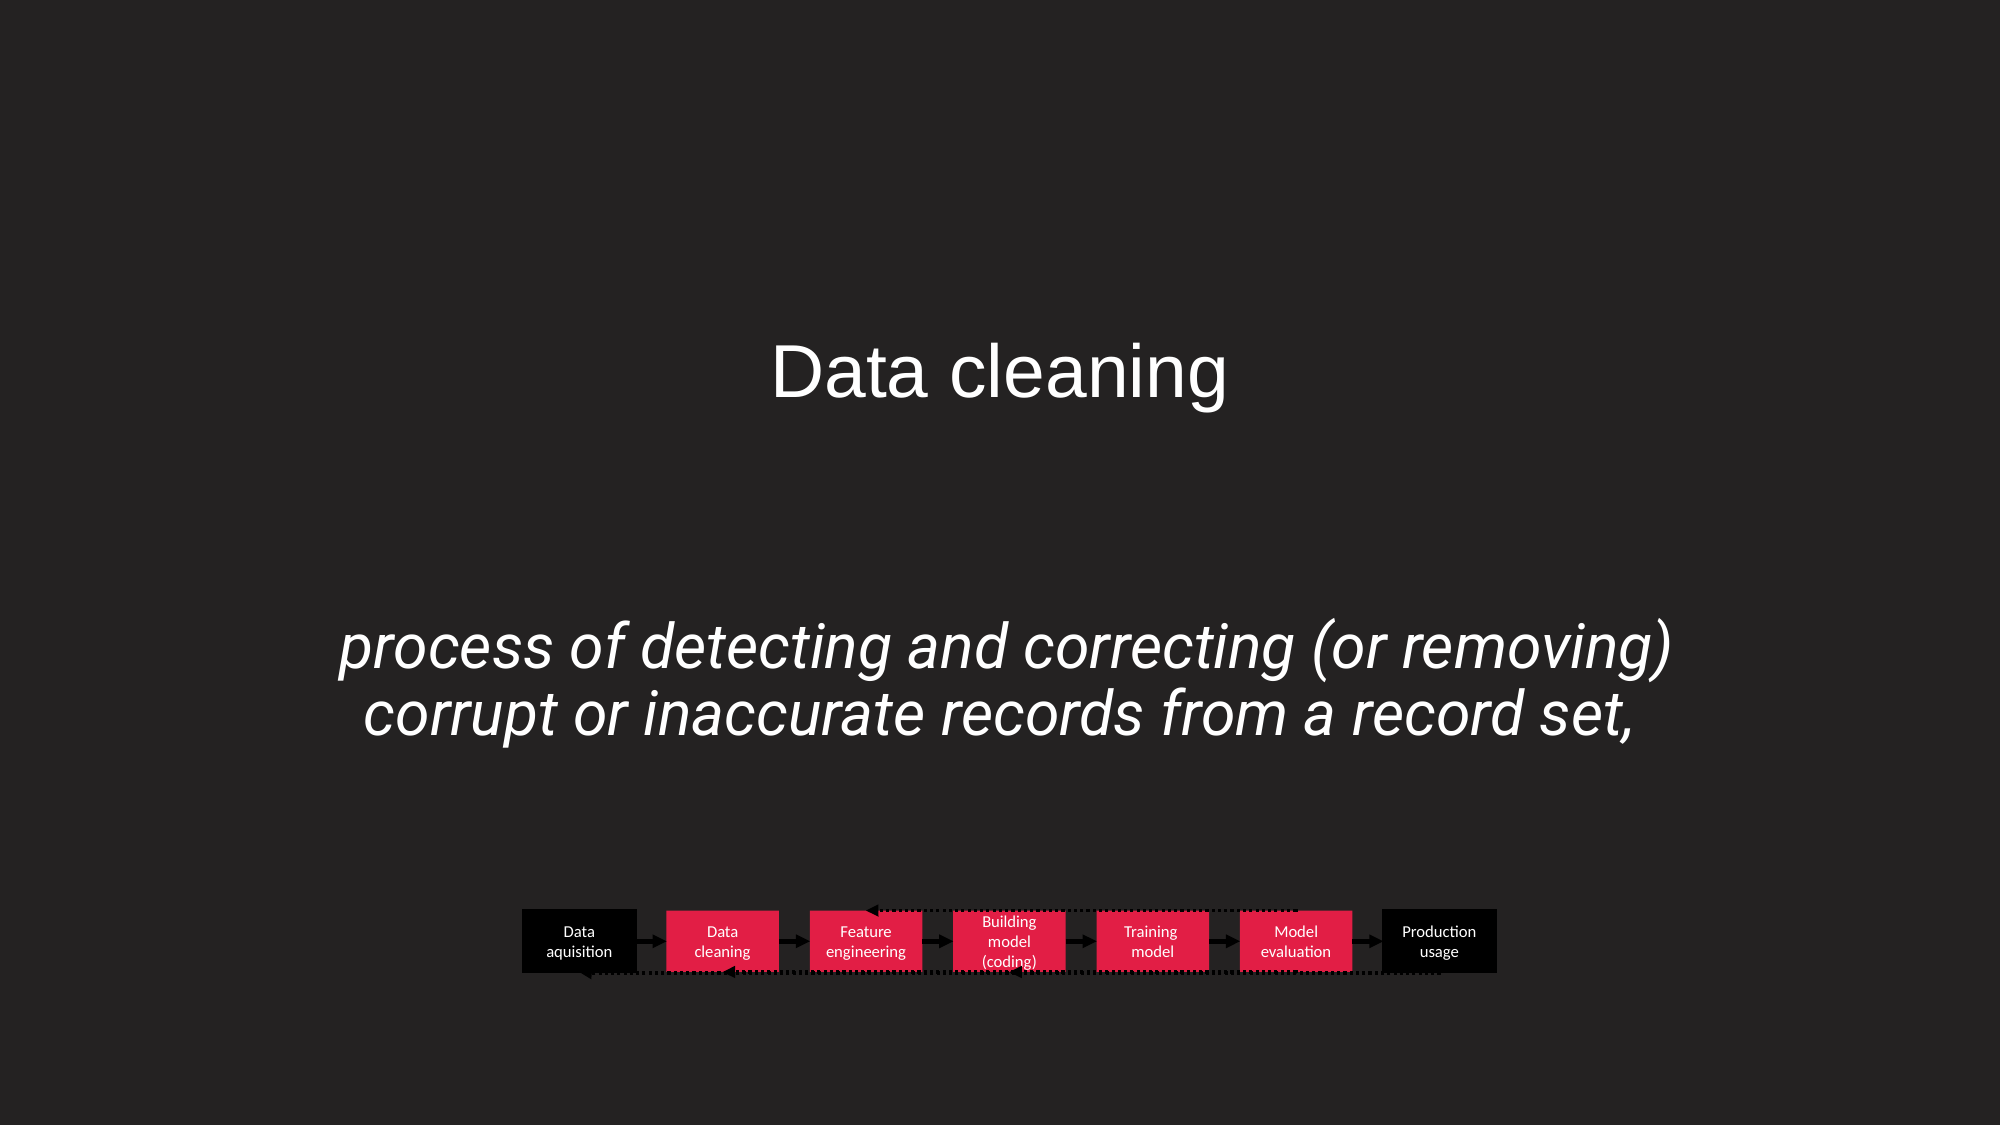

# Data cleaning

 process of detecting and correcting (or removing) corrupt or inaccurate records from a record set,
Data aquisition
Data cleaning
Feature engineering
Building model
(coding)
Training
model
Model evaluation
Production usage